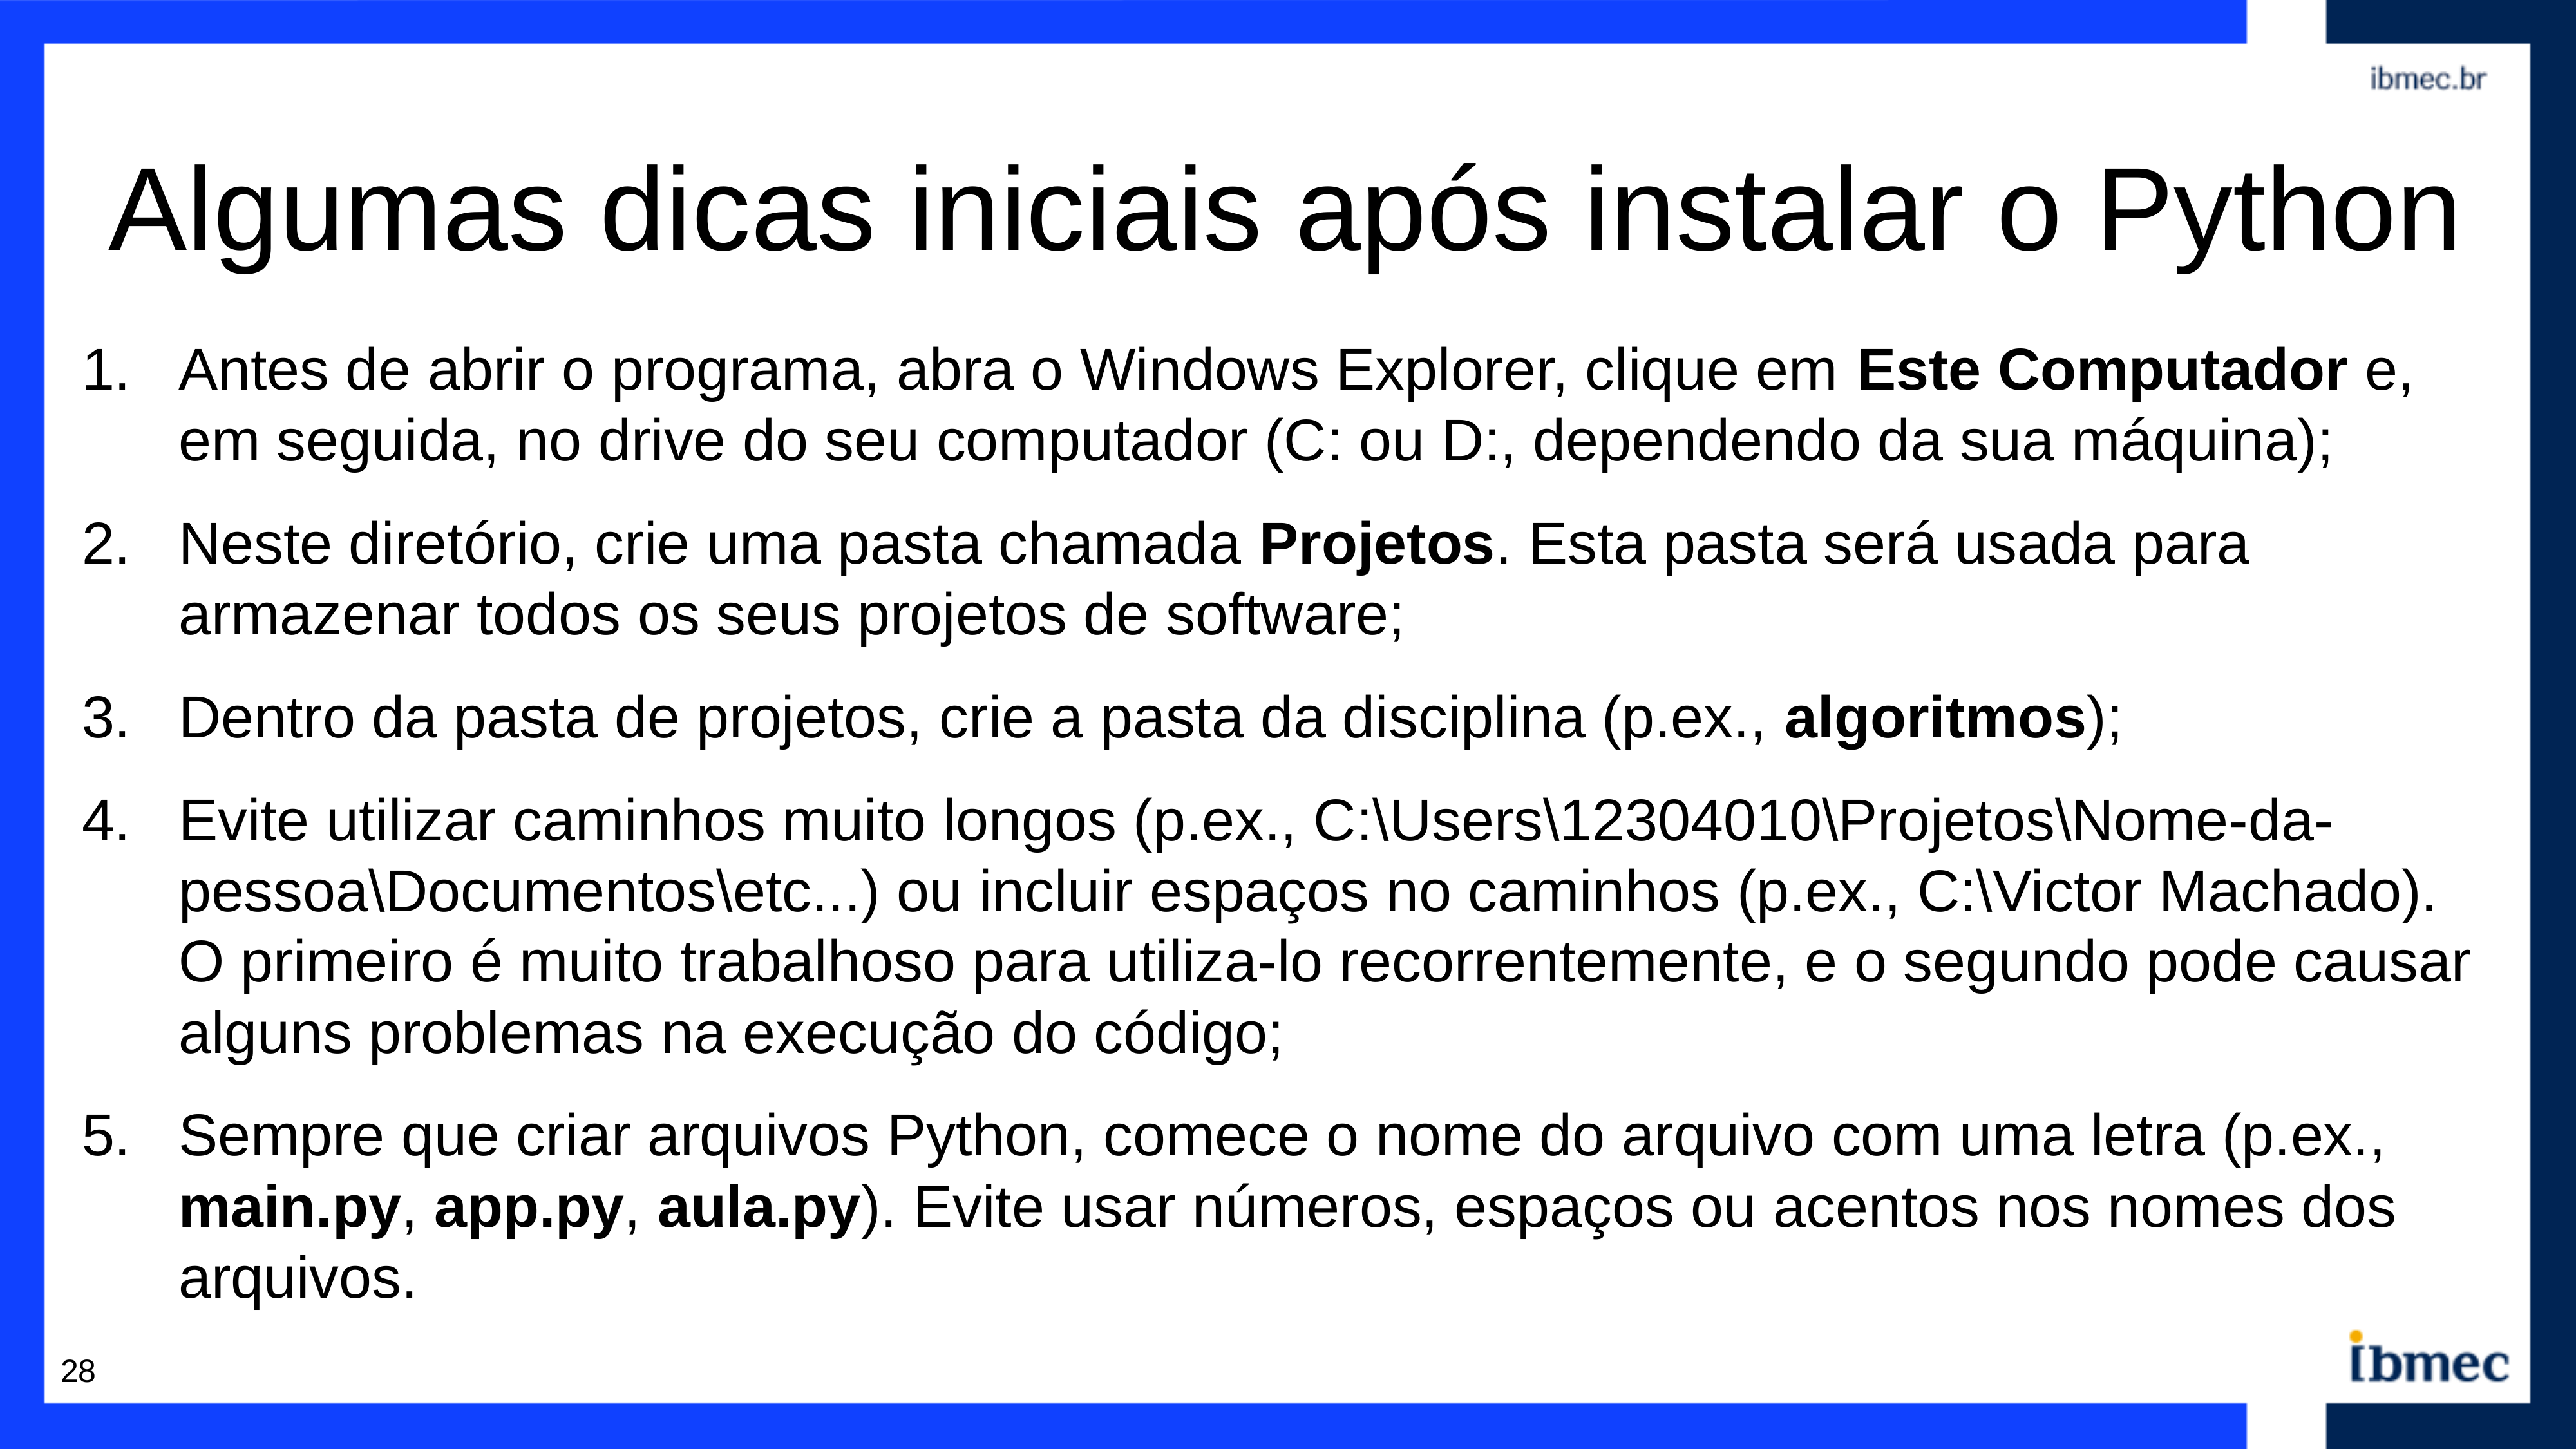

# Algumas dicas iniciais após instalar o Python
Antes de abrir o programa, abra o Windows Explorer, clique em Este Computador e, em seguida, no drive do seu computador (C: ou D:, dependendo da sua máquina);
Neste diretório, crie uma pasta chamada Projetos. Esta pasta será usada para armazenar todos os seus projetos de software;
Dentro da pasta de projetos, crie a pasta da disciplina (p.ex., algoritmos);
Evite utilizar caminhos muito longos (p.ex., C:\Users\12304010\Projetos\Nome-da-pessoa\Documentos\etc...) ou incluir espaços no caminhos (p.ex., C:\Victor Machado). O primeiro é muito trabalhoso para utiliza-lo recorrentemente, e o segundo pode causar alguns problemas na execução do código;
Sempre que criar arquivos Python, comece o nome do arquivo com uma letra (p.ex., main.py, app.py, aula.py). Evite usar números, espaços ou acentos nos nomes dos arquivos.
28